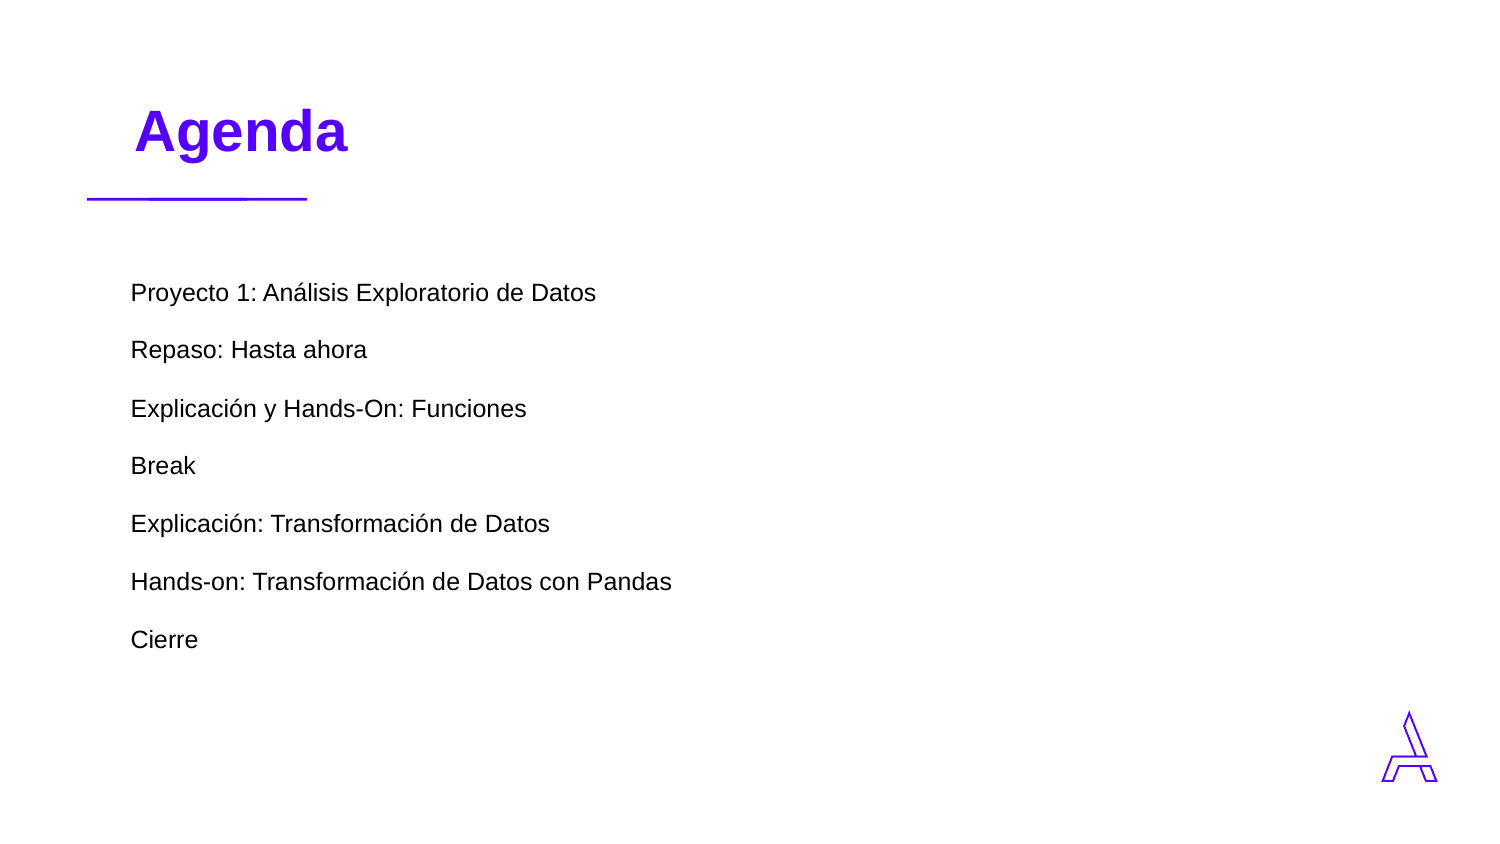

| Proyecto 1: Análisis Exploratorio de Datos |
| --- |
| Repaso: Hasta ahora |
| Explicación y Hands-On: Funciones |
| Break |
| Explicación: Transformación de Datos |
| Hands-on: Transformación de Datos con Pandas |
| Cierre |
3